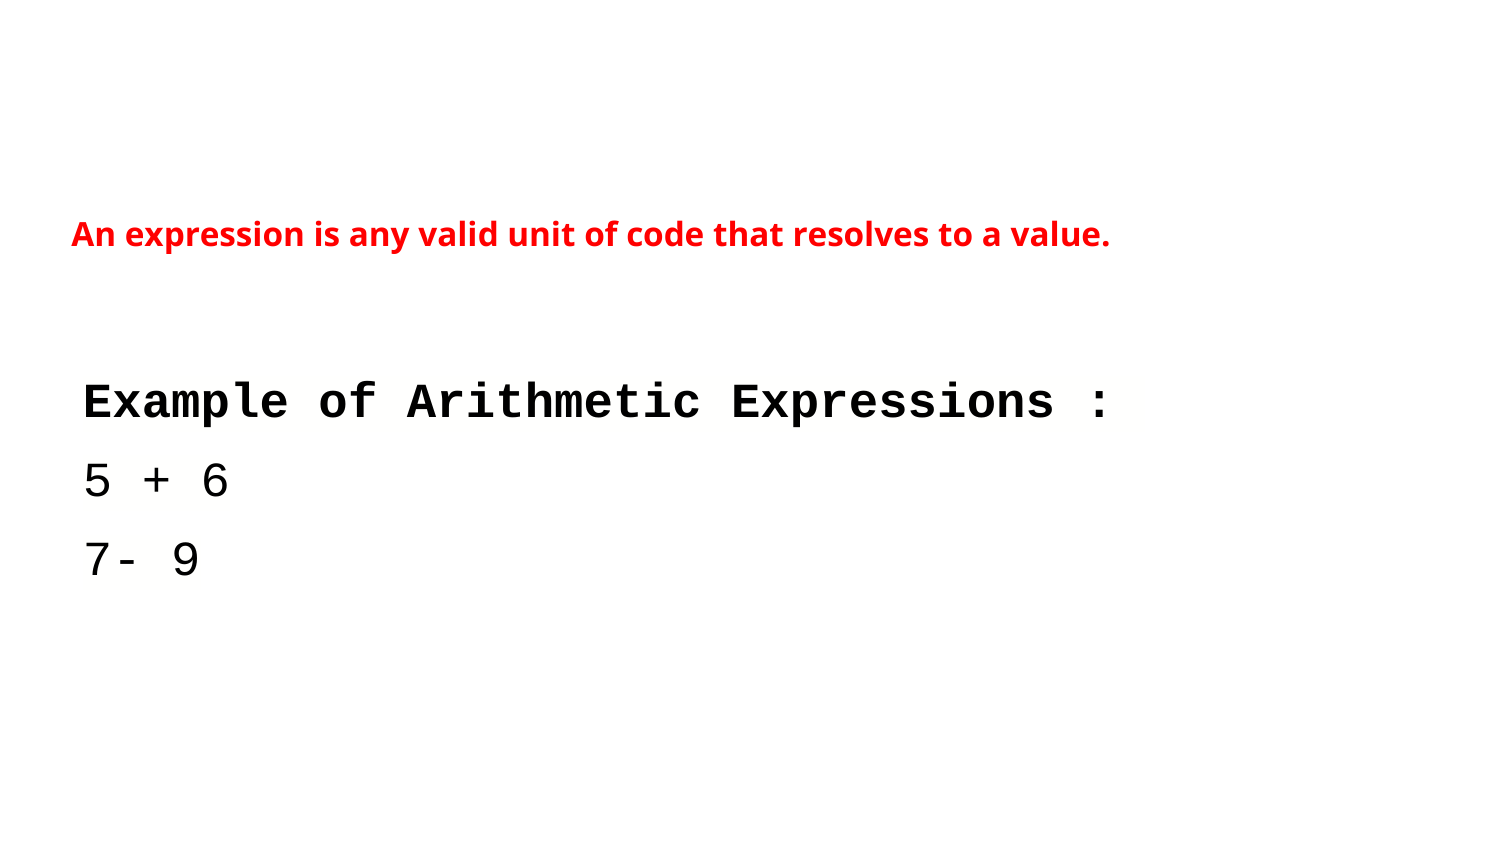

# An expression is any valid unit of code that resolves to a value.

Example of Arithmetic Expressions :
5 + 6
7- 9